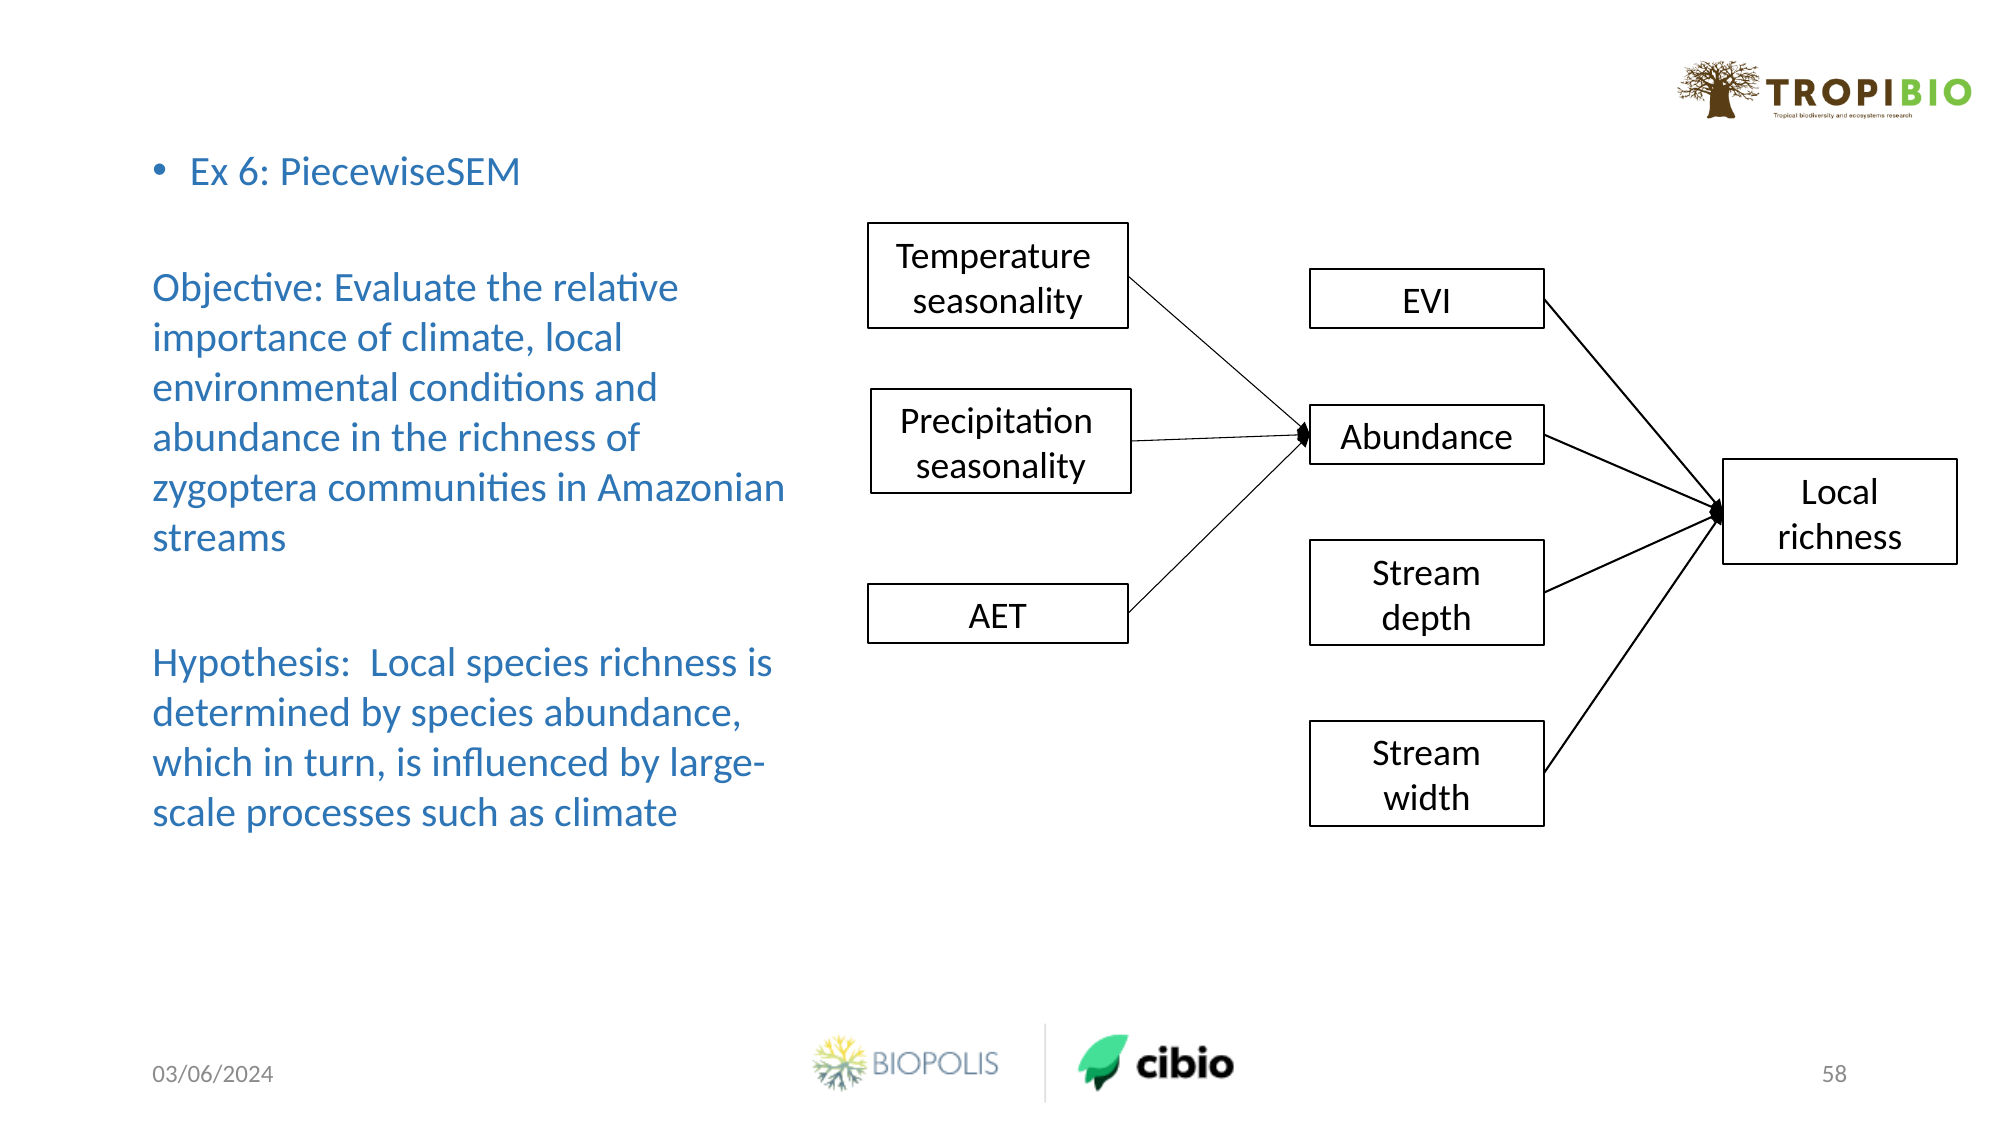

Ex 6: PiecewiseSEM

Objective: Evaluate the relative importance of climate, local environmental conditions and abundance in the richness of zygoptera communities in Amazonian streams

Hypothesis:  Local species richness is determined by species abundance, which in turn, is influenced by large-scale processes such as climate

Temperature
seasonality
EVI
Precipitation
seasonality
Abundance
Local
richness
Stream depth
AET
Stream width
03/06/2024
58